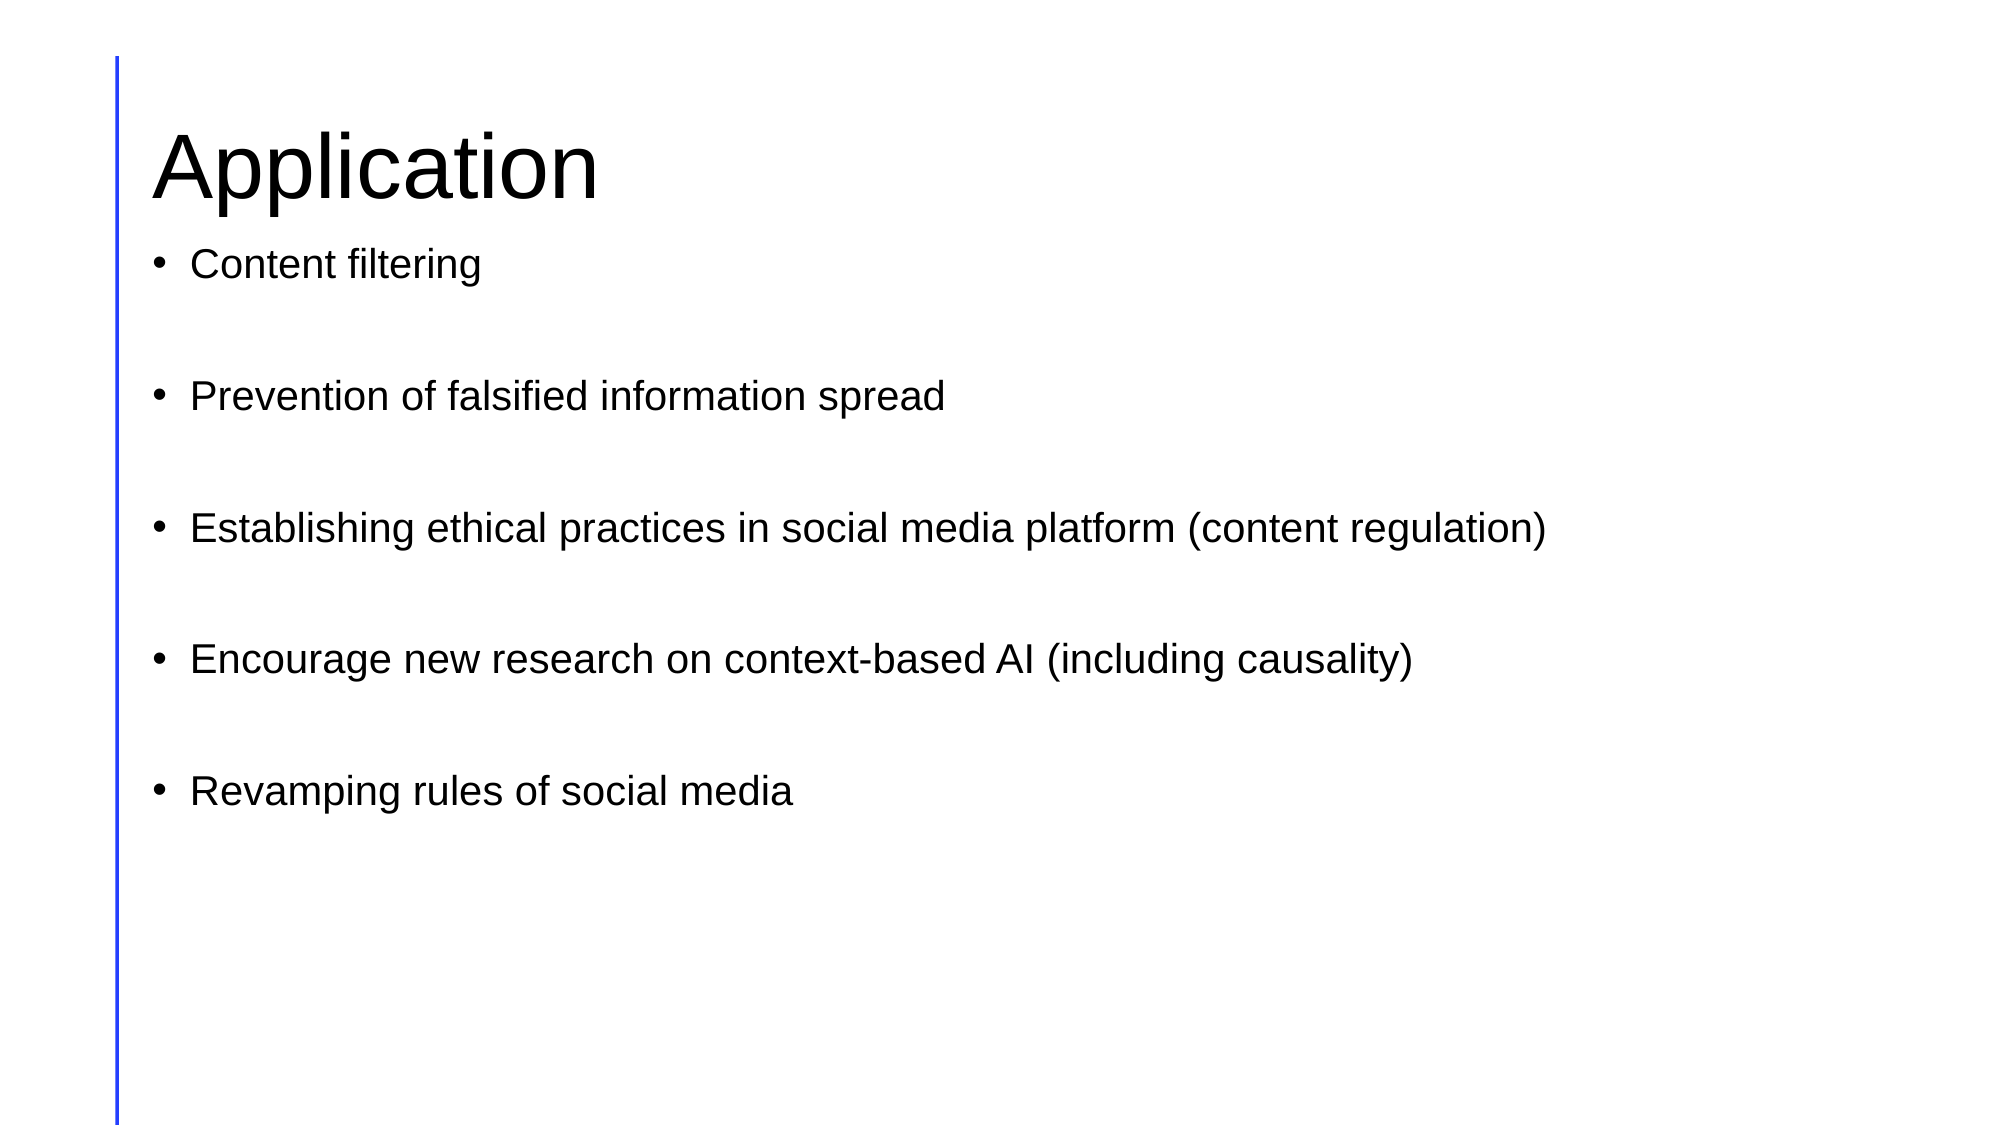

# Application
Content filtering

Prevention of falsified information spread

Establishing ethical practices in social media platform (content regulation)

Encourage new research on context-based AI (including causality)

Revamping rules of social media